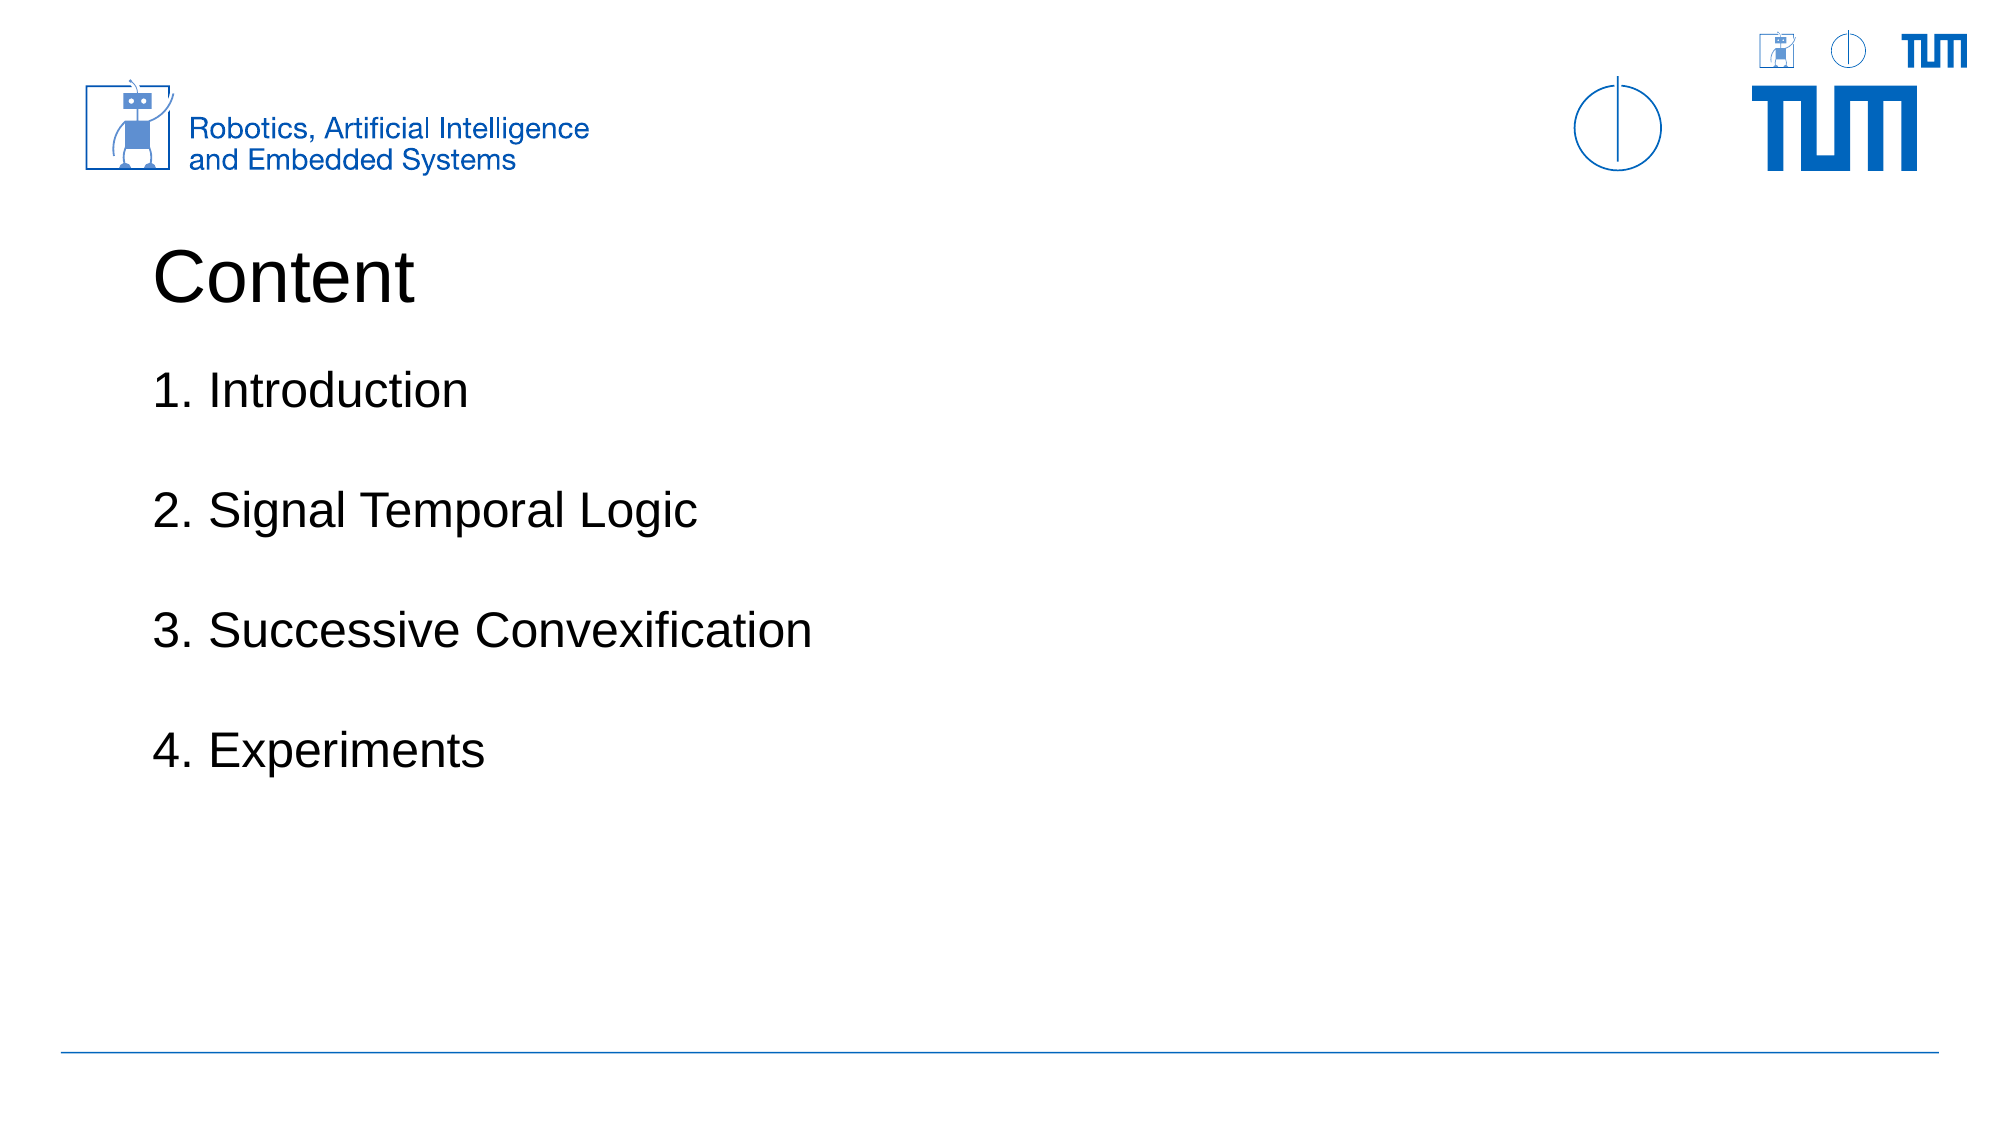

Content
1. Introduction

2. Signal Temporal Logic

3. Successive Convexification

4. Experiments